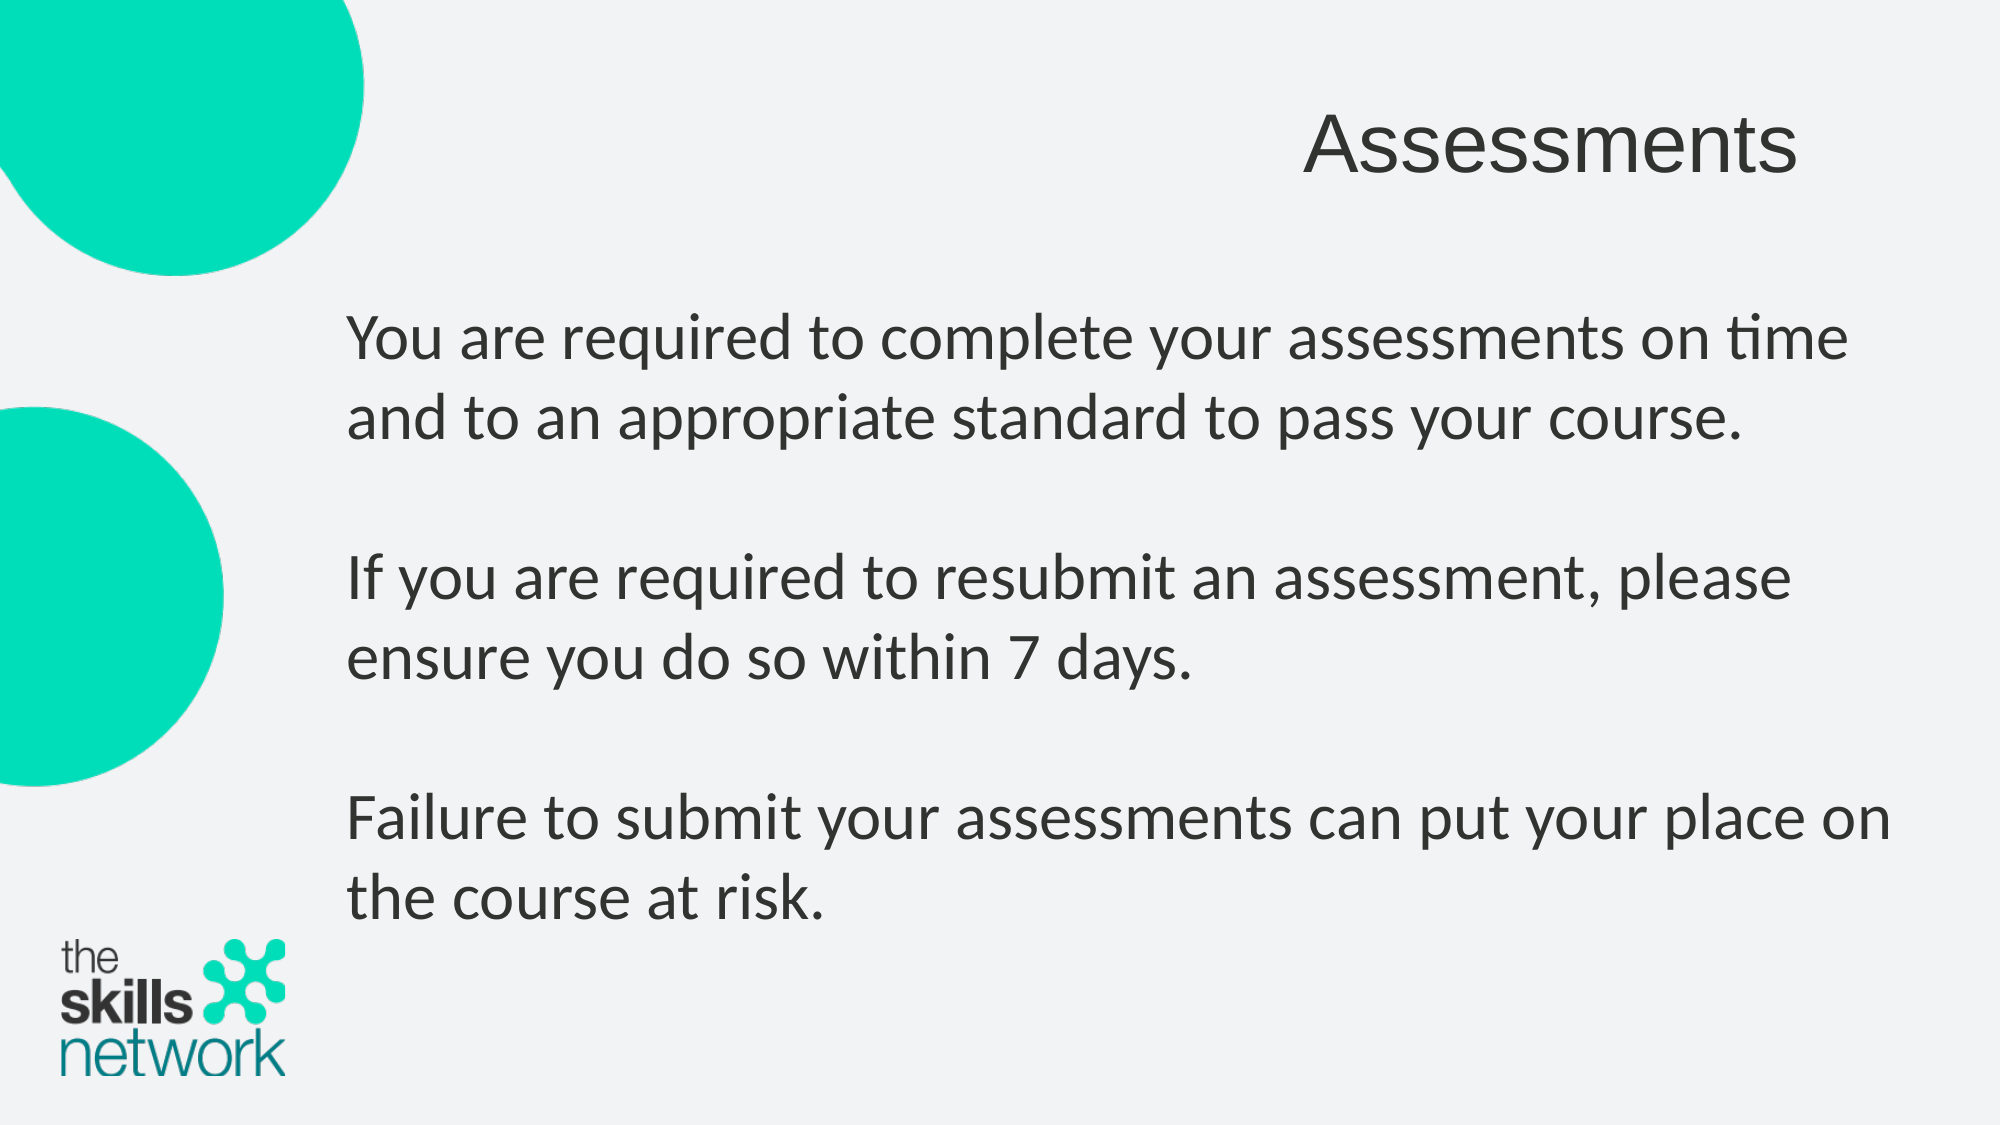

# Assessments
You are required to complete your assessments on time and to an appropriate standard to pass your course.

If you are required to resubmit an assessment, please ensure you do so within 7 days.

Failure to submit your assessments can put your place on the course at risk.